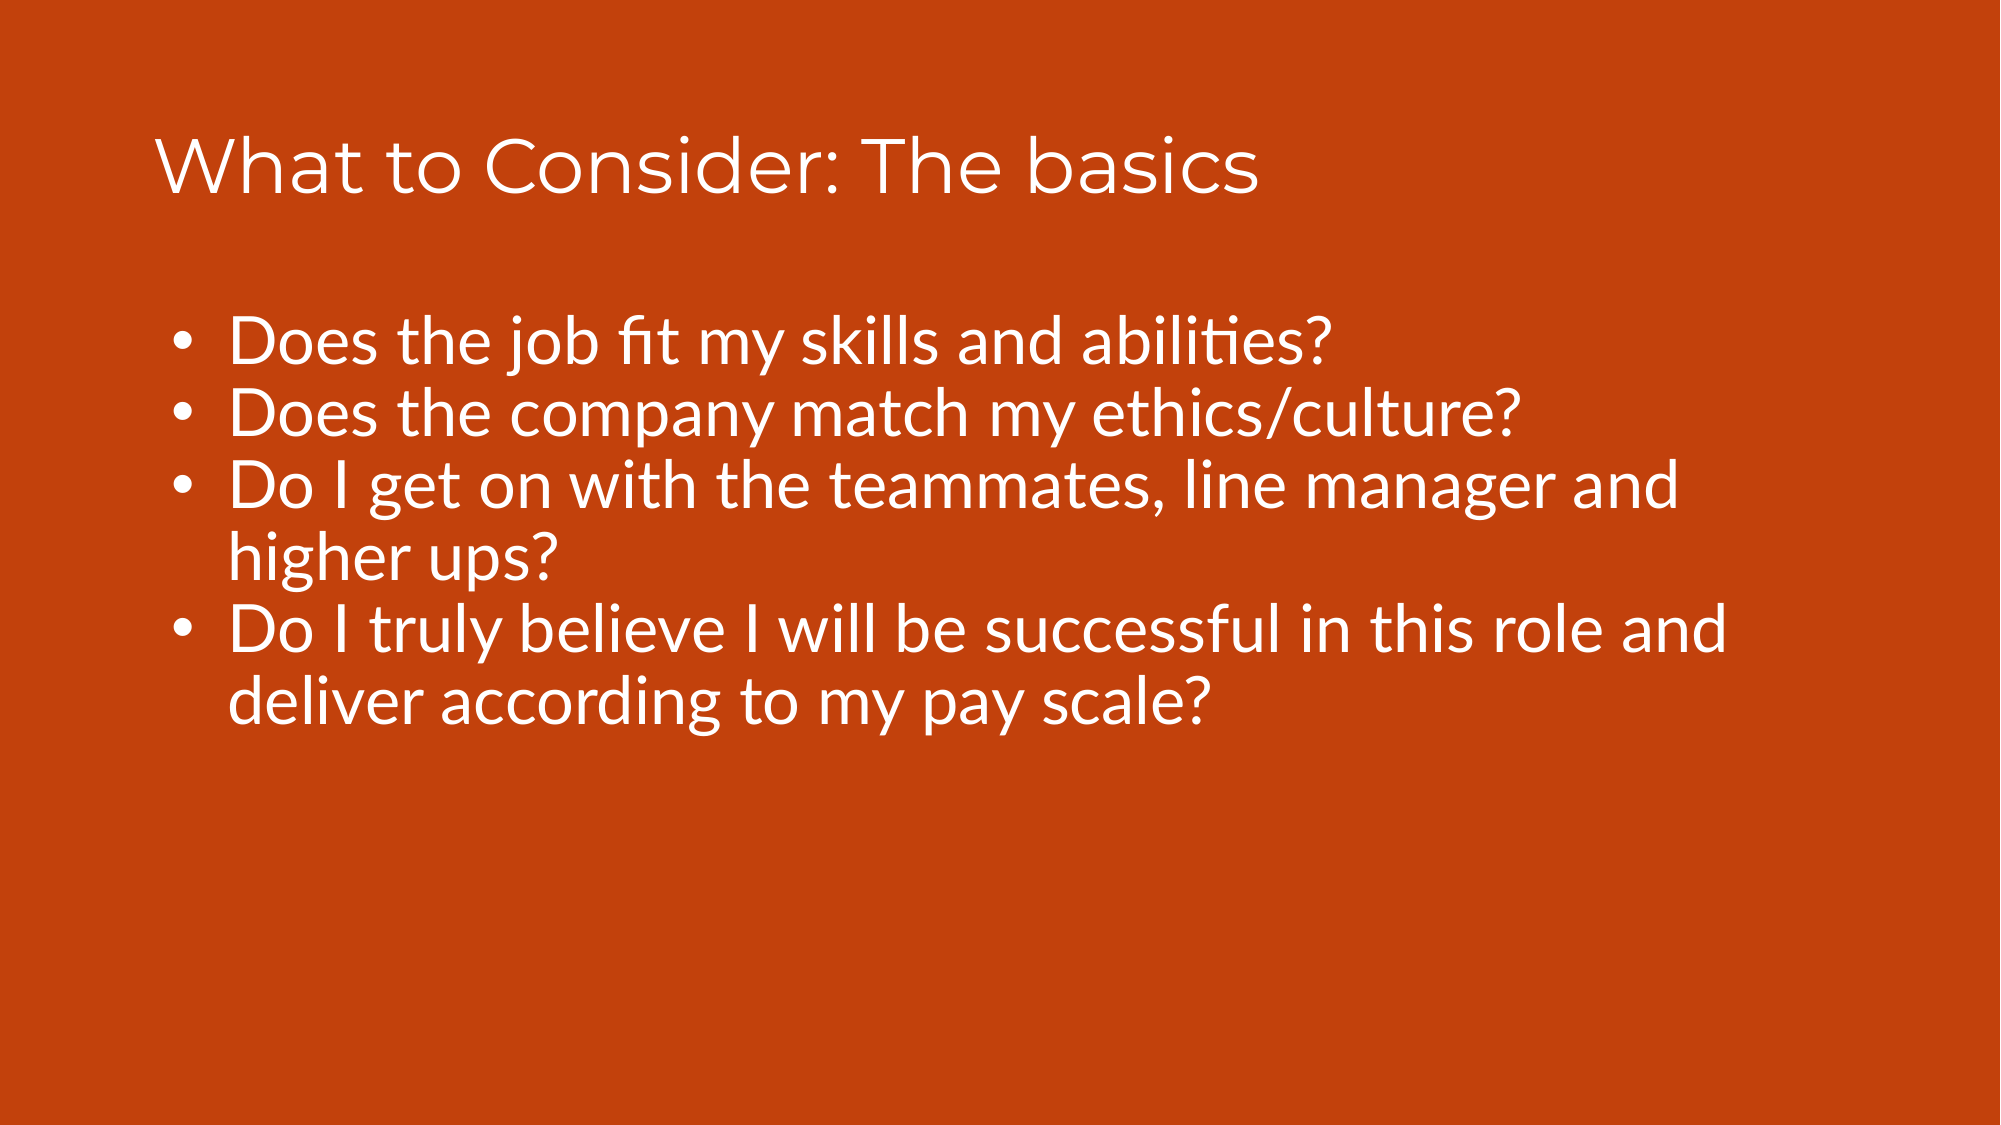

# What to Consider: The basics
Does the job fit my skills and abilities?
Does the company match my ethics/culture?
Do I get on with the teammates, line manager and higher ups?
Do I truly believe I will be successful in this role and deliver according to my pay scale?